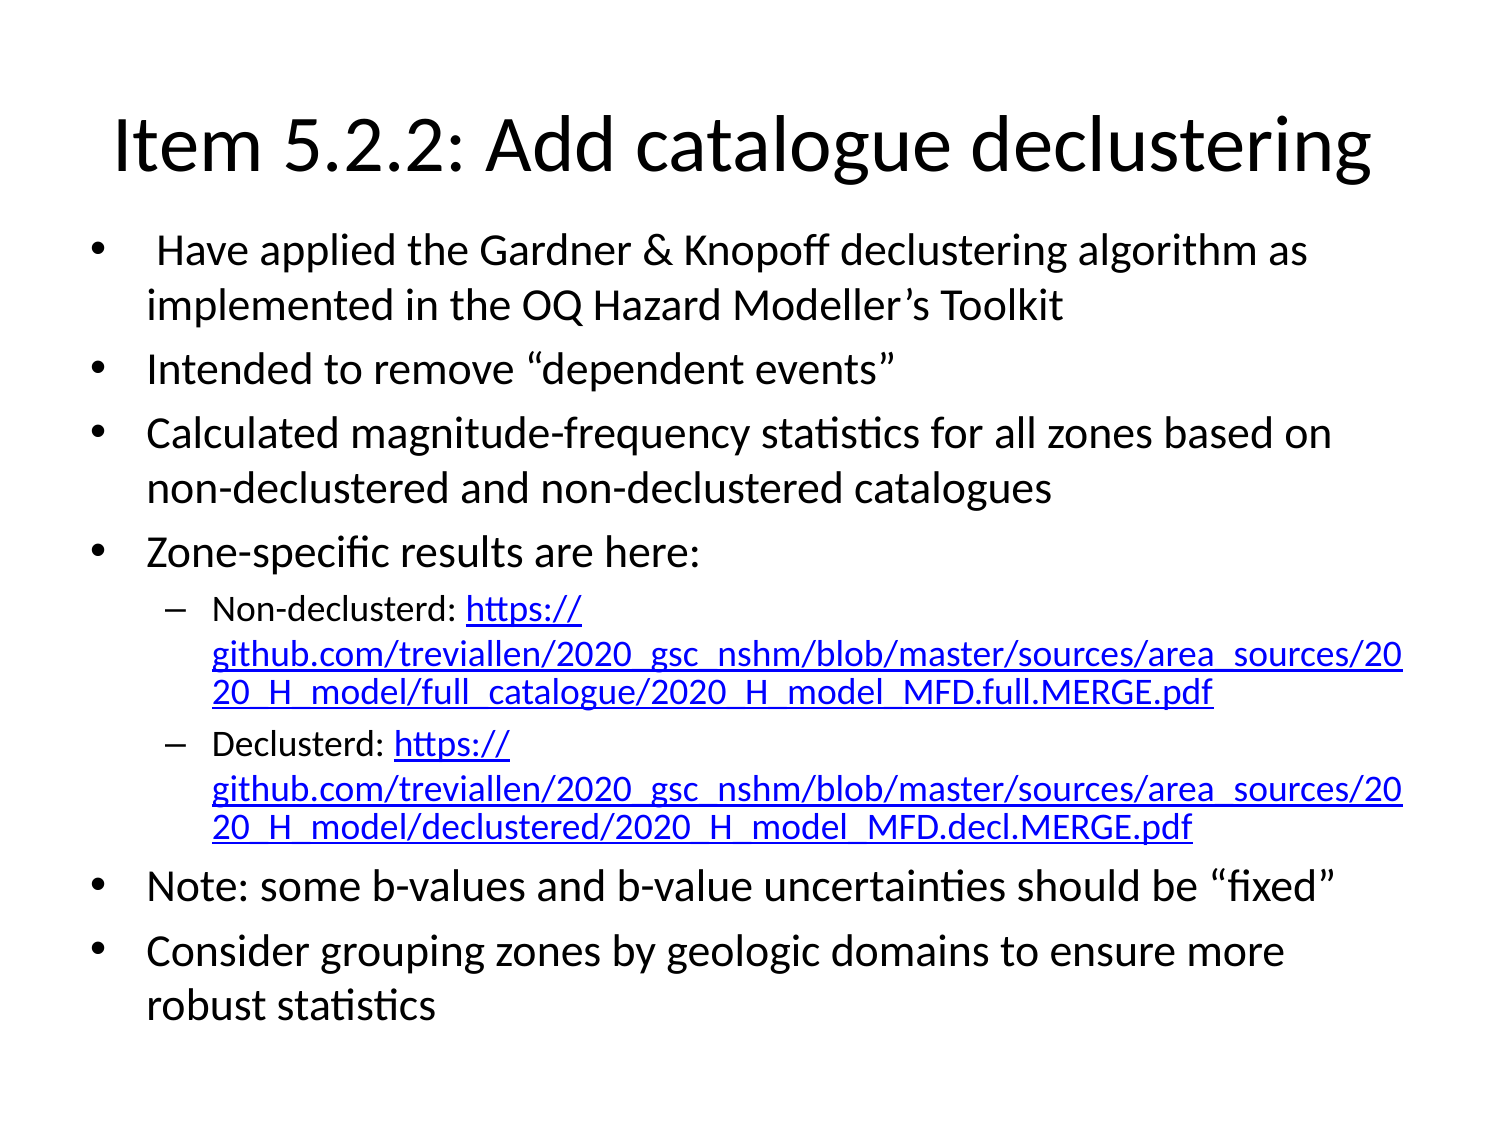

# Item 5.2.2: Add catalogue declustering
 Have applied the Gardner & Knopoff declustering algorithm as implemented in the OQ Hazard Modeller’s Toolkit
Intended to remove “dependent events”
Calculated magnitude-frequency statistics for all zones based on non-declustered and non-declustered catalogues
Zone-specific results are here:
Non-declusterd: https://github.com/treviallen/2020_gsc_nshm/blob/master/sources/area_sources/2020_H_model/full_catalogue/2020_H_model_MFD.full.MERGE.pdf
Declusterd: https://github.com/treviallen/2020_gsc_nshm/blob/master/sources/area_sources/2020_H_model/declustered/2020_H_model_MFD.decl.MERGE.pdf
Note: some b-values and b-value uncertainties should be “fixed”
Consider grouping zones by geologic domains to ensure more robust statistics